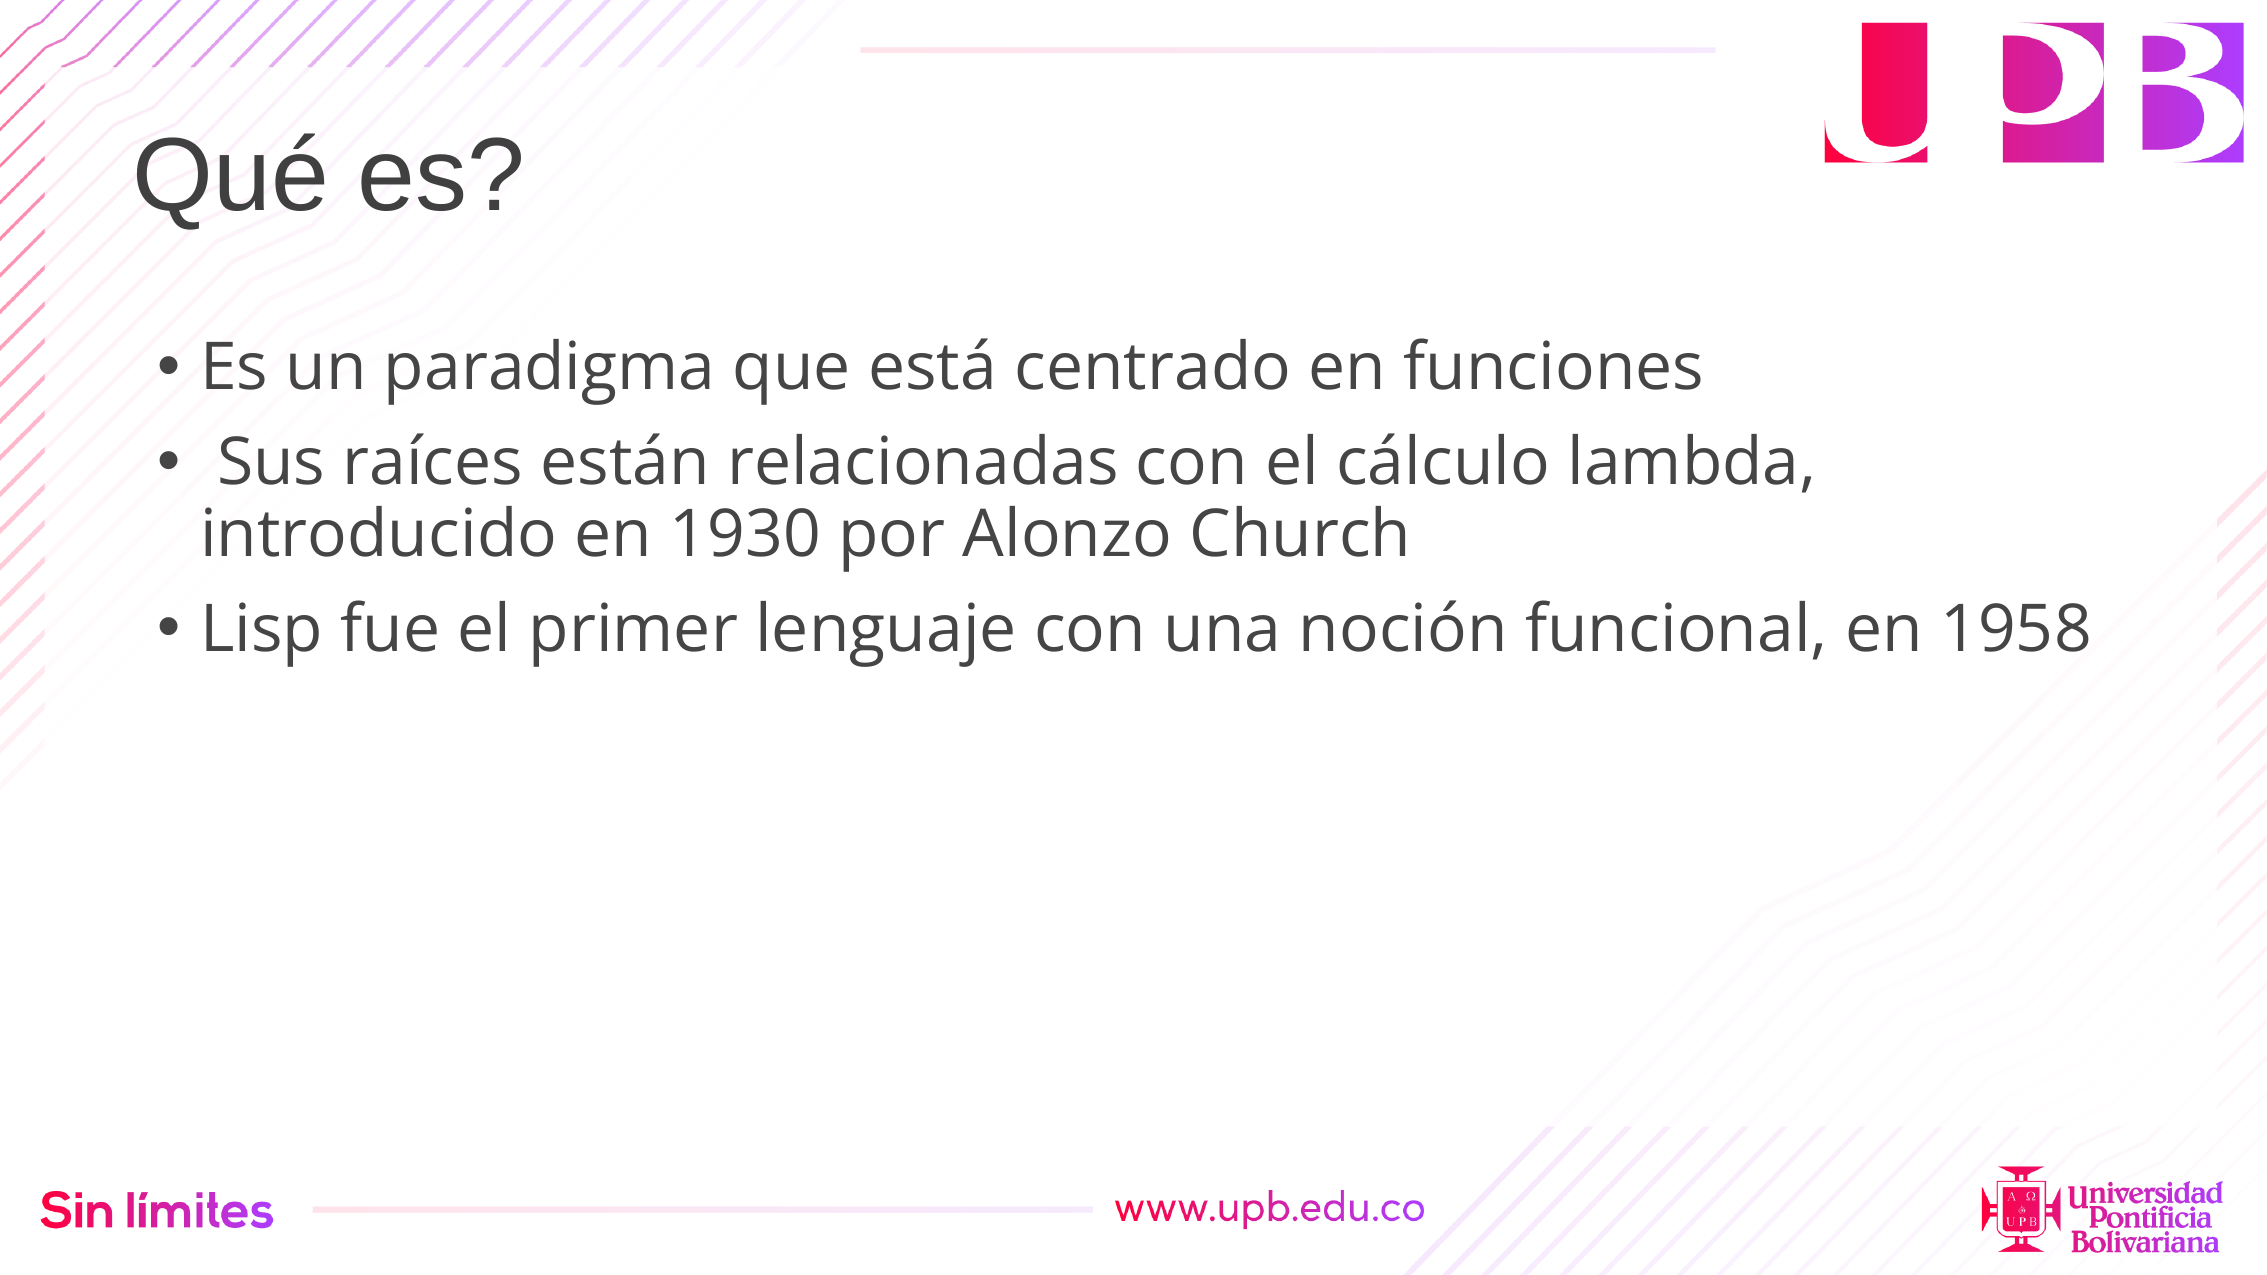

# Qué es?
Es un paradigma que está centrado en funciones
 Sus raíces están relacionadas con el cálculo lambda, introducido en 1930 por Alonzo Church
Lisp fue el primer lenguaje con una noción funcional, en 1958